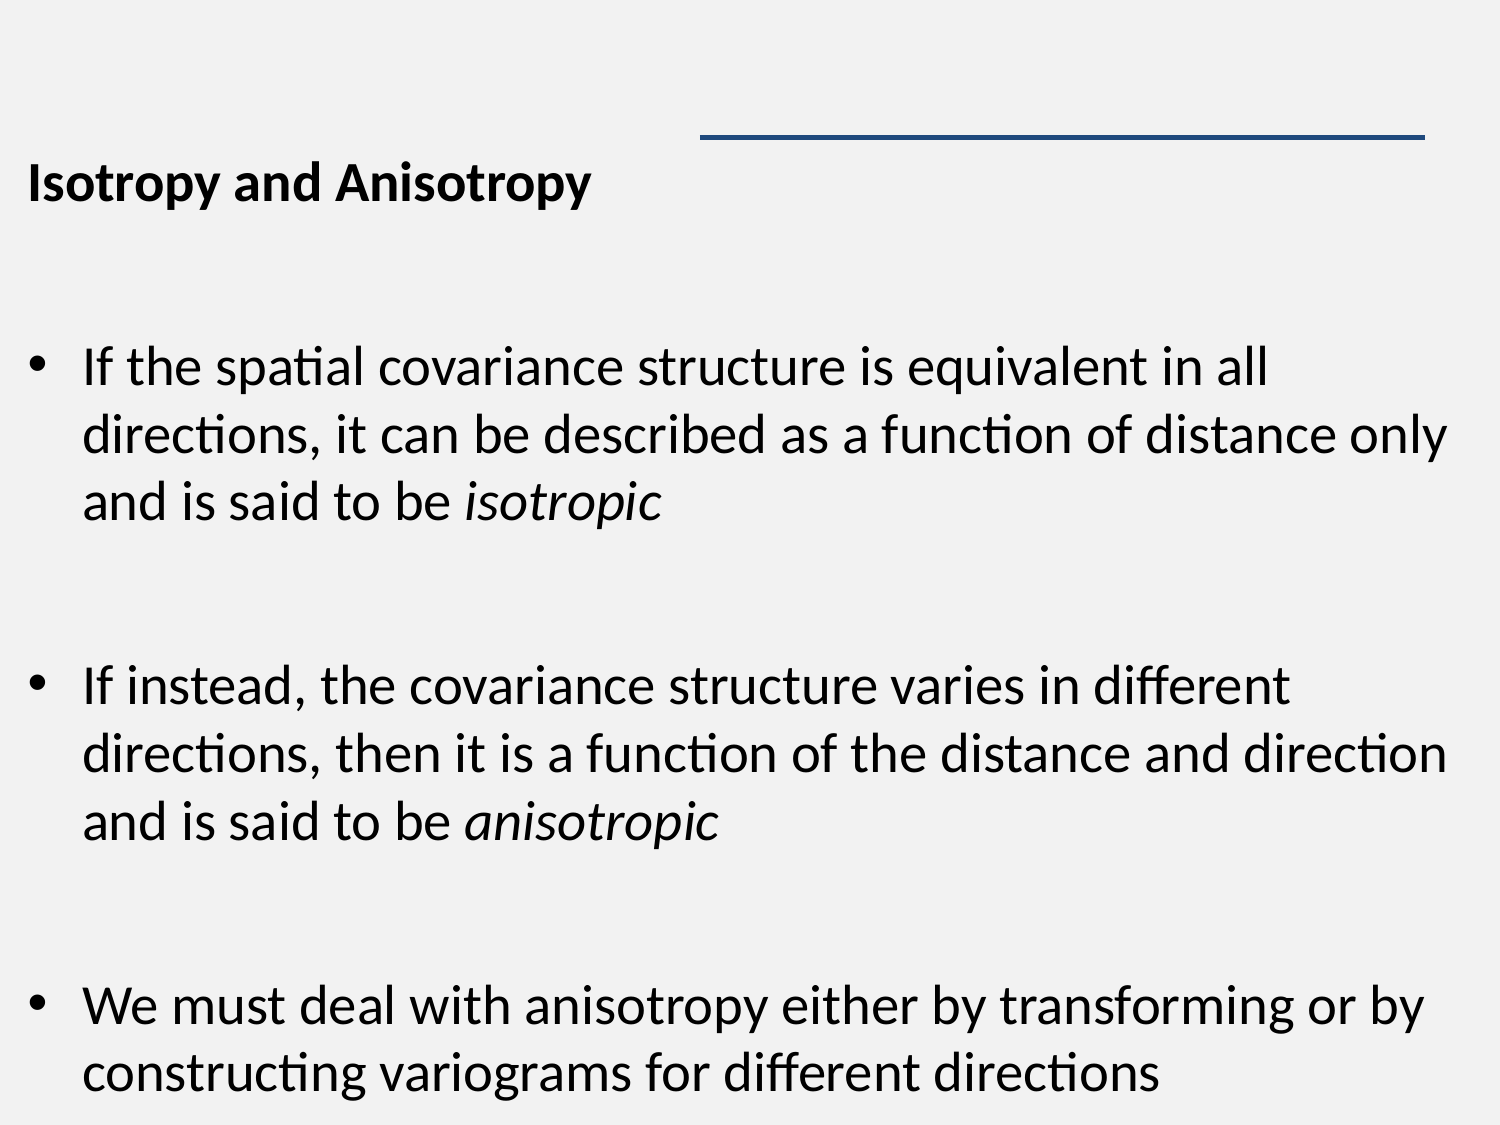

#
Isotropy and Anisotropy

If the spatial covariance structure is equivalent in all directions, it can be described as a function of distance only and is said to be isotropic

If instead, the covariance structure varies in different directions, then it is a function of the distance and direction and is said to be anisotropic

We must deal with anisotropy either by transforming or by constructing variograms for different directions